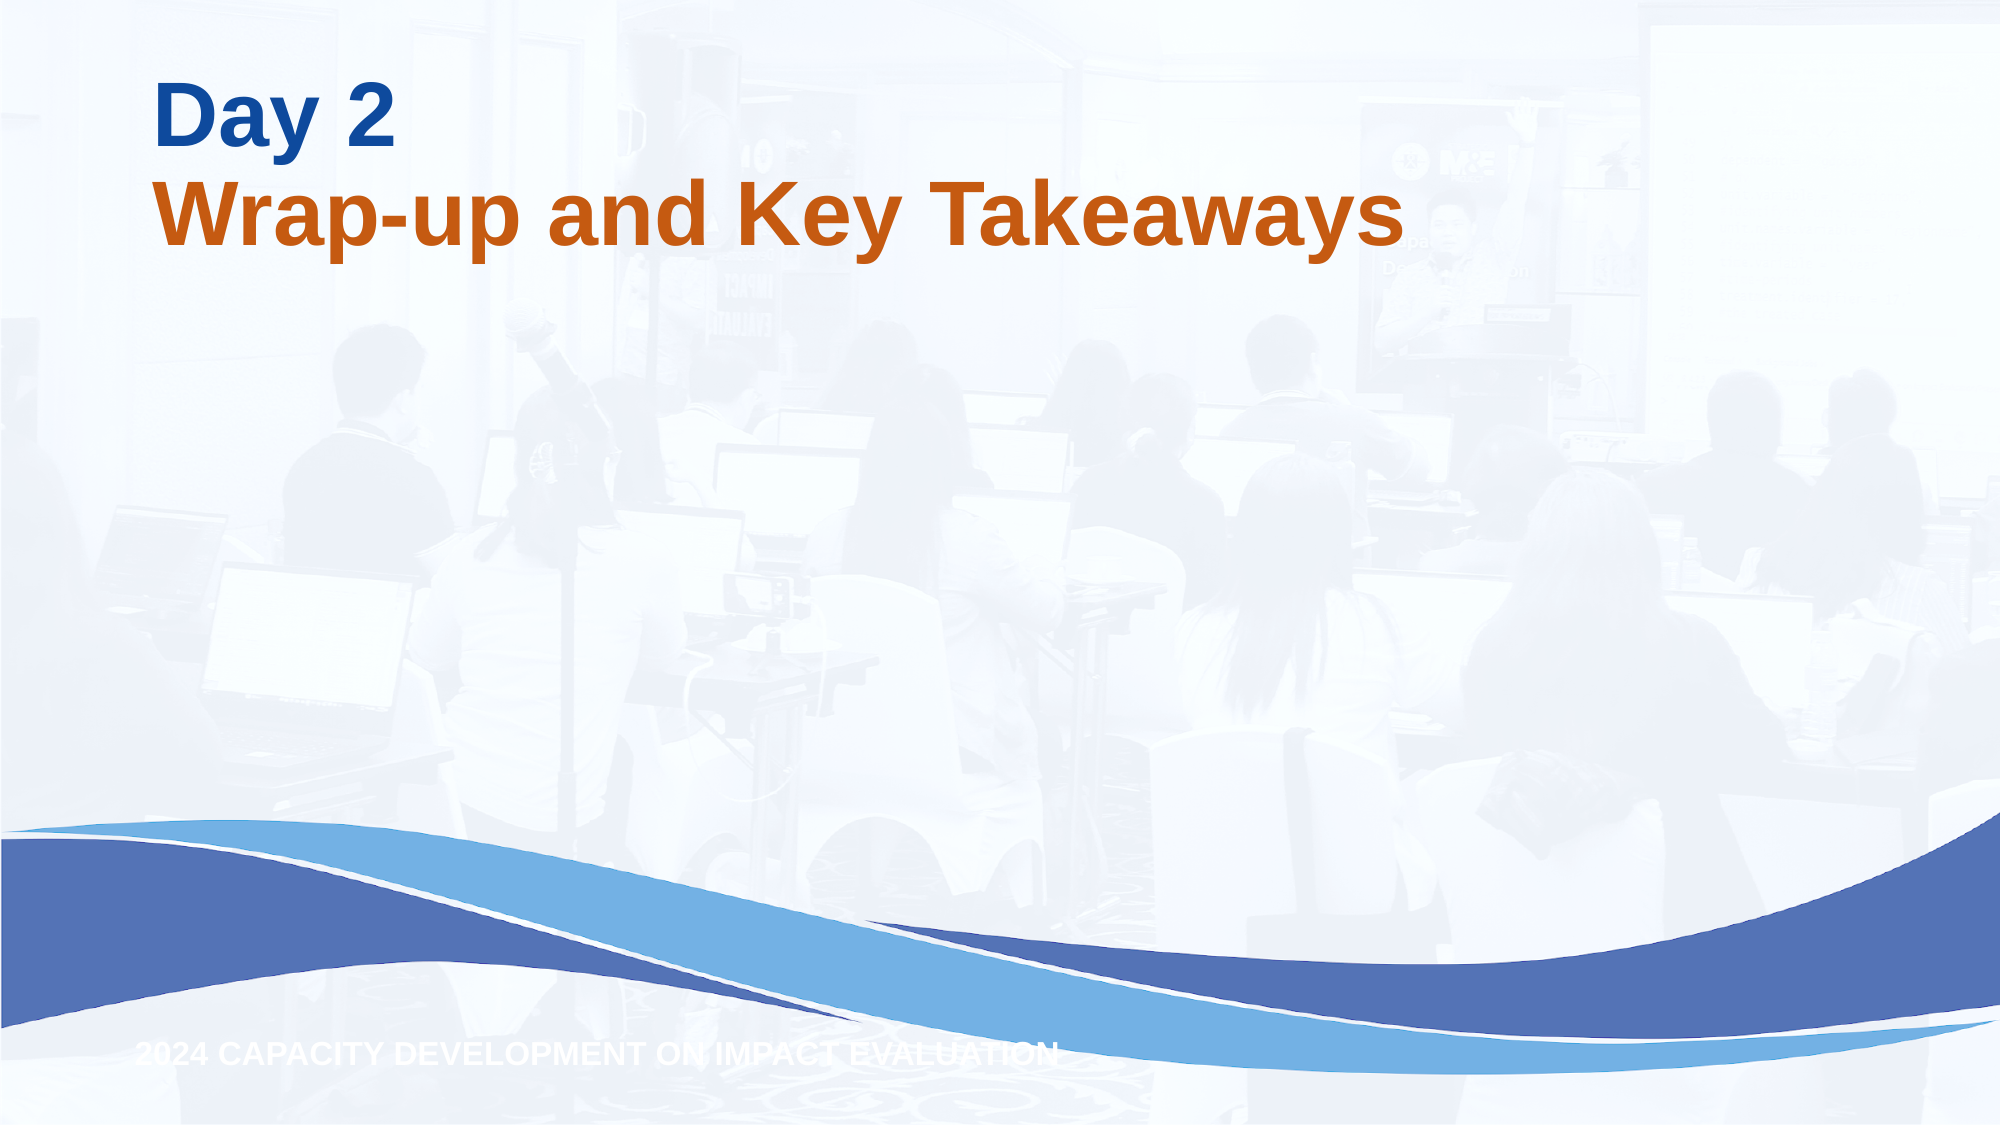

# Day 2 Wrap-up and Key Takeaways